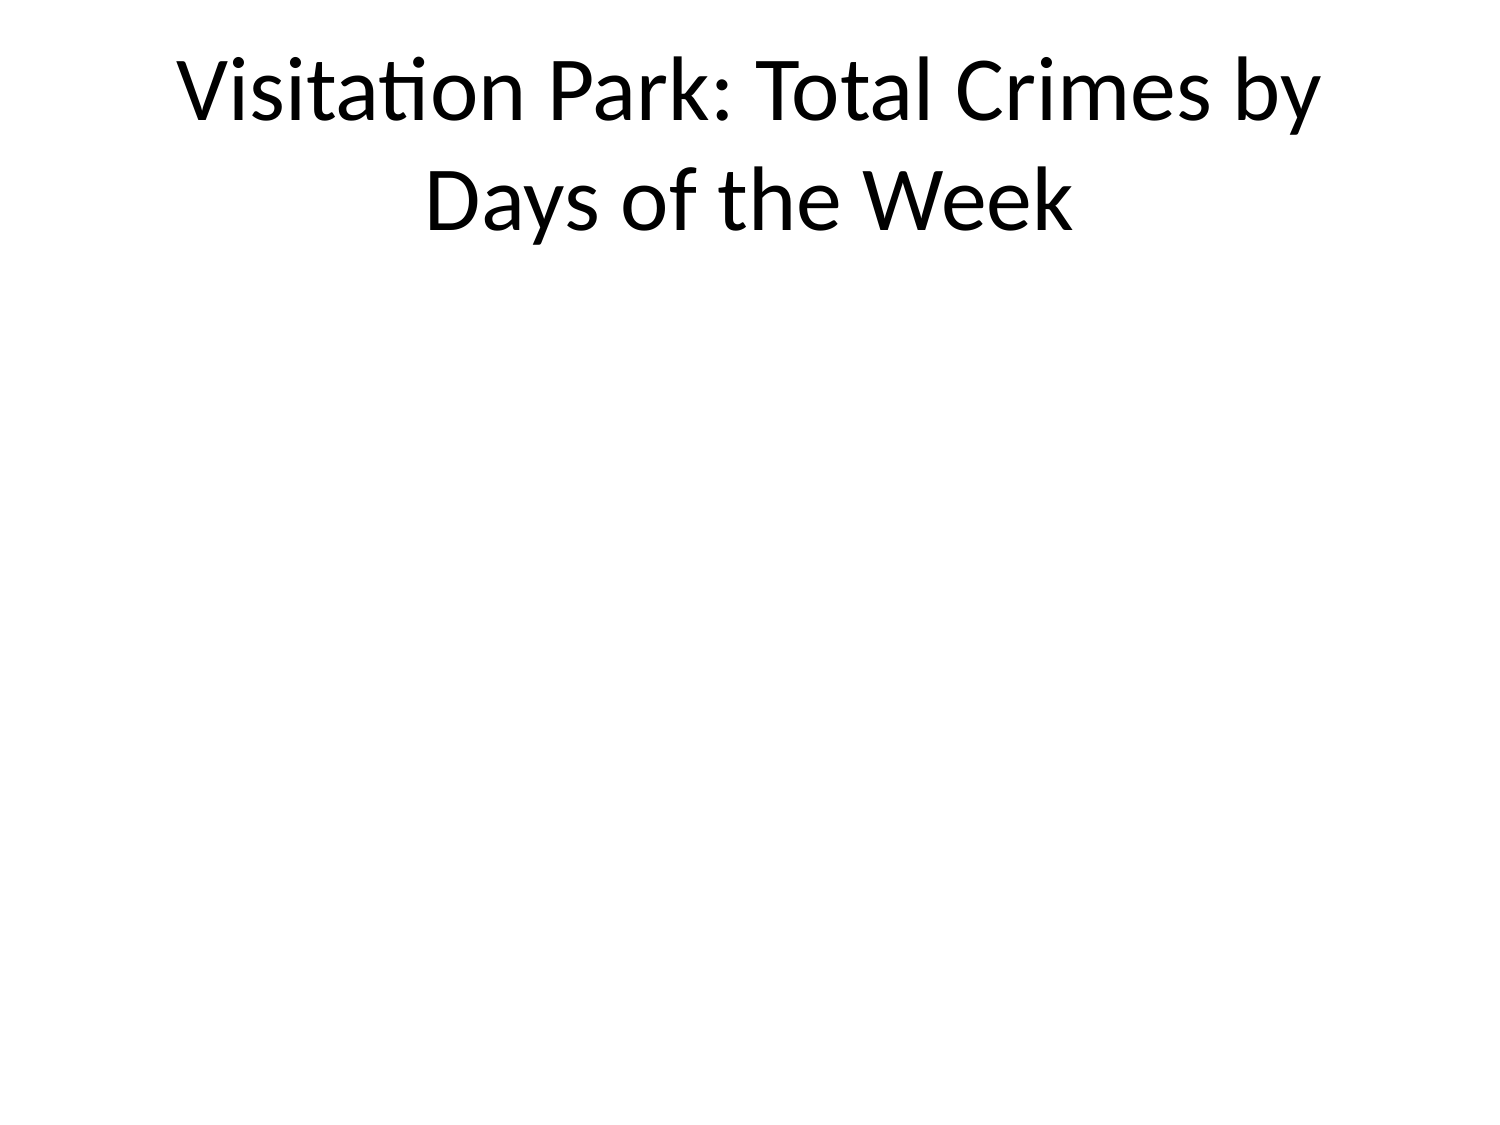

# Visitation Park: Total Crimes by Days of the Week